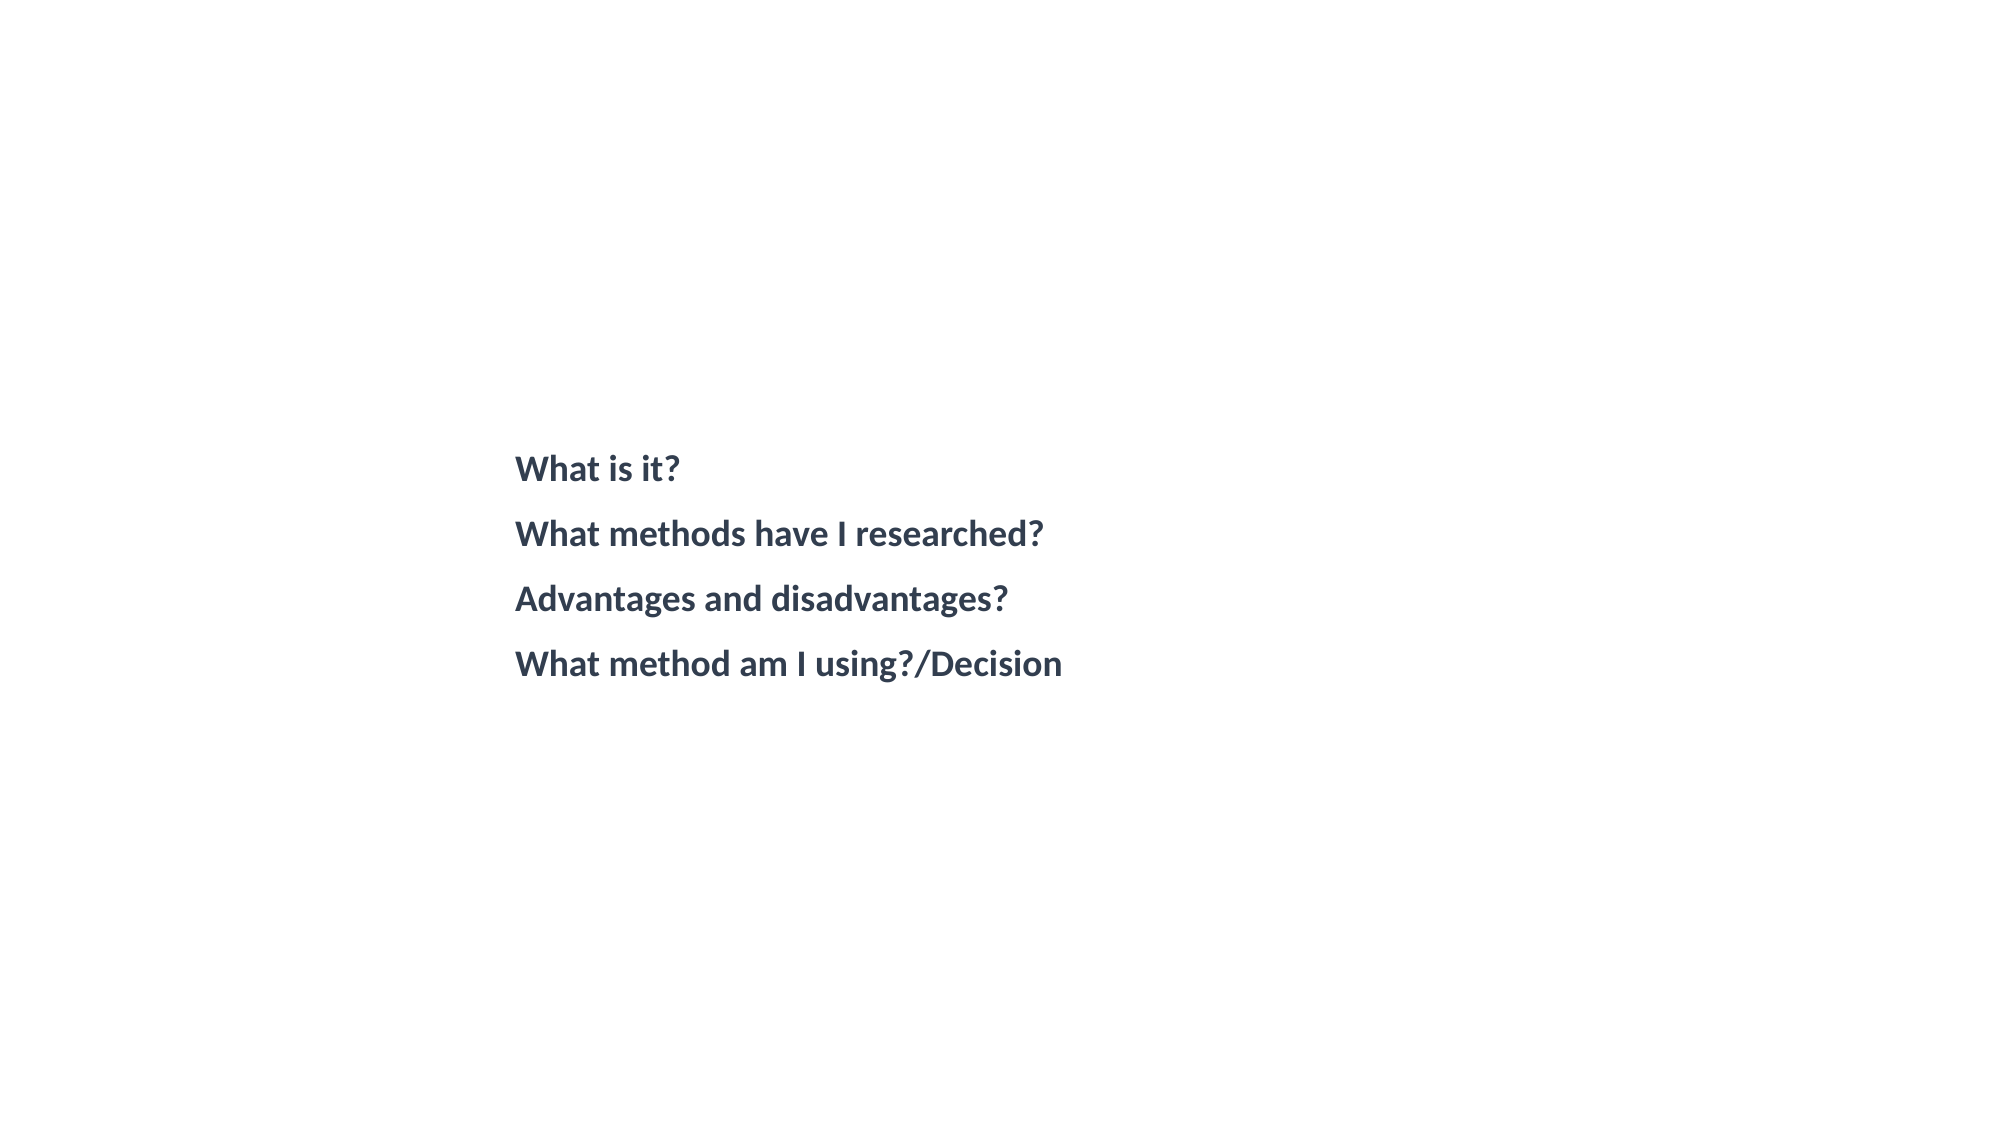

What is it?
What methods have I researched?
Advantages and disadvantages?
What method am I using?/Decision